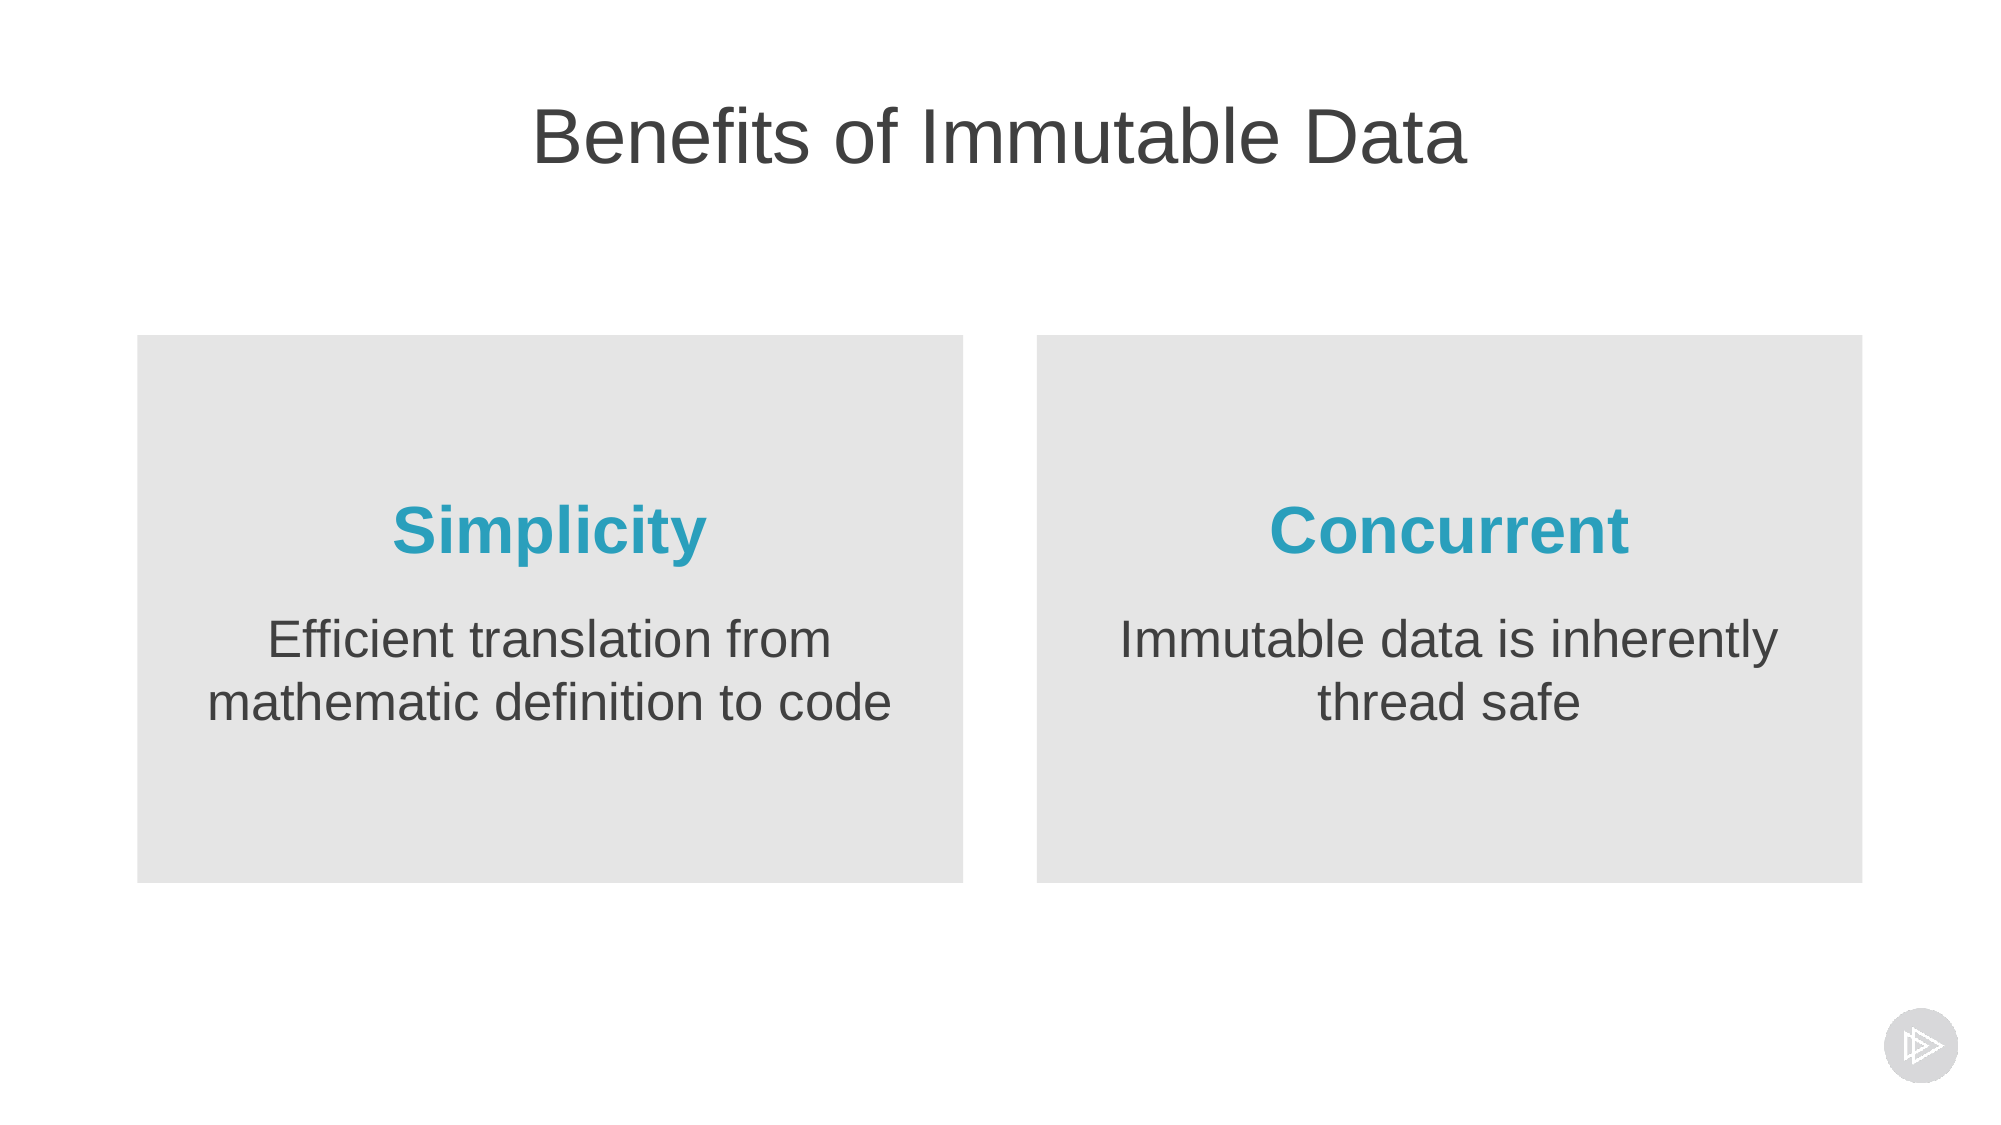

# Benefits of Immutable Data
Simplicity
Efficient translation from mathematic definition to code
Concurrent
Immutable data is inherently thread safe